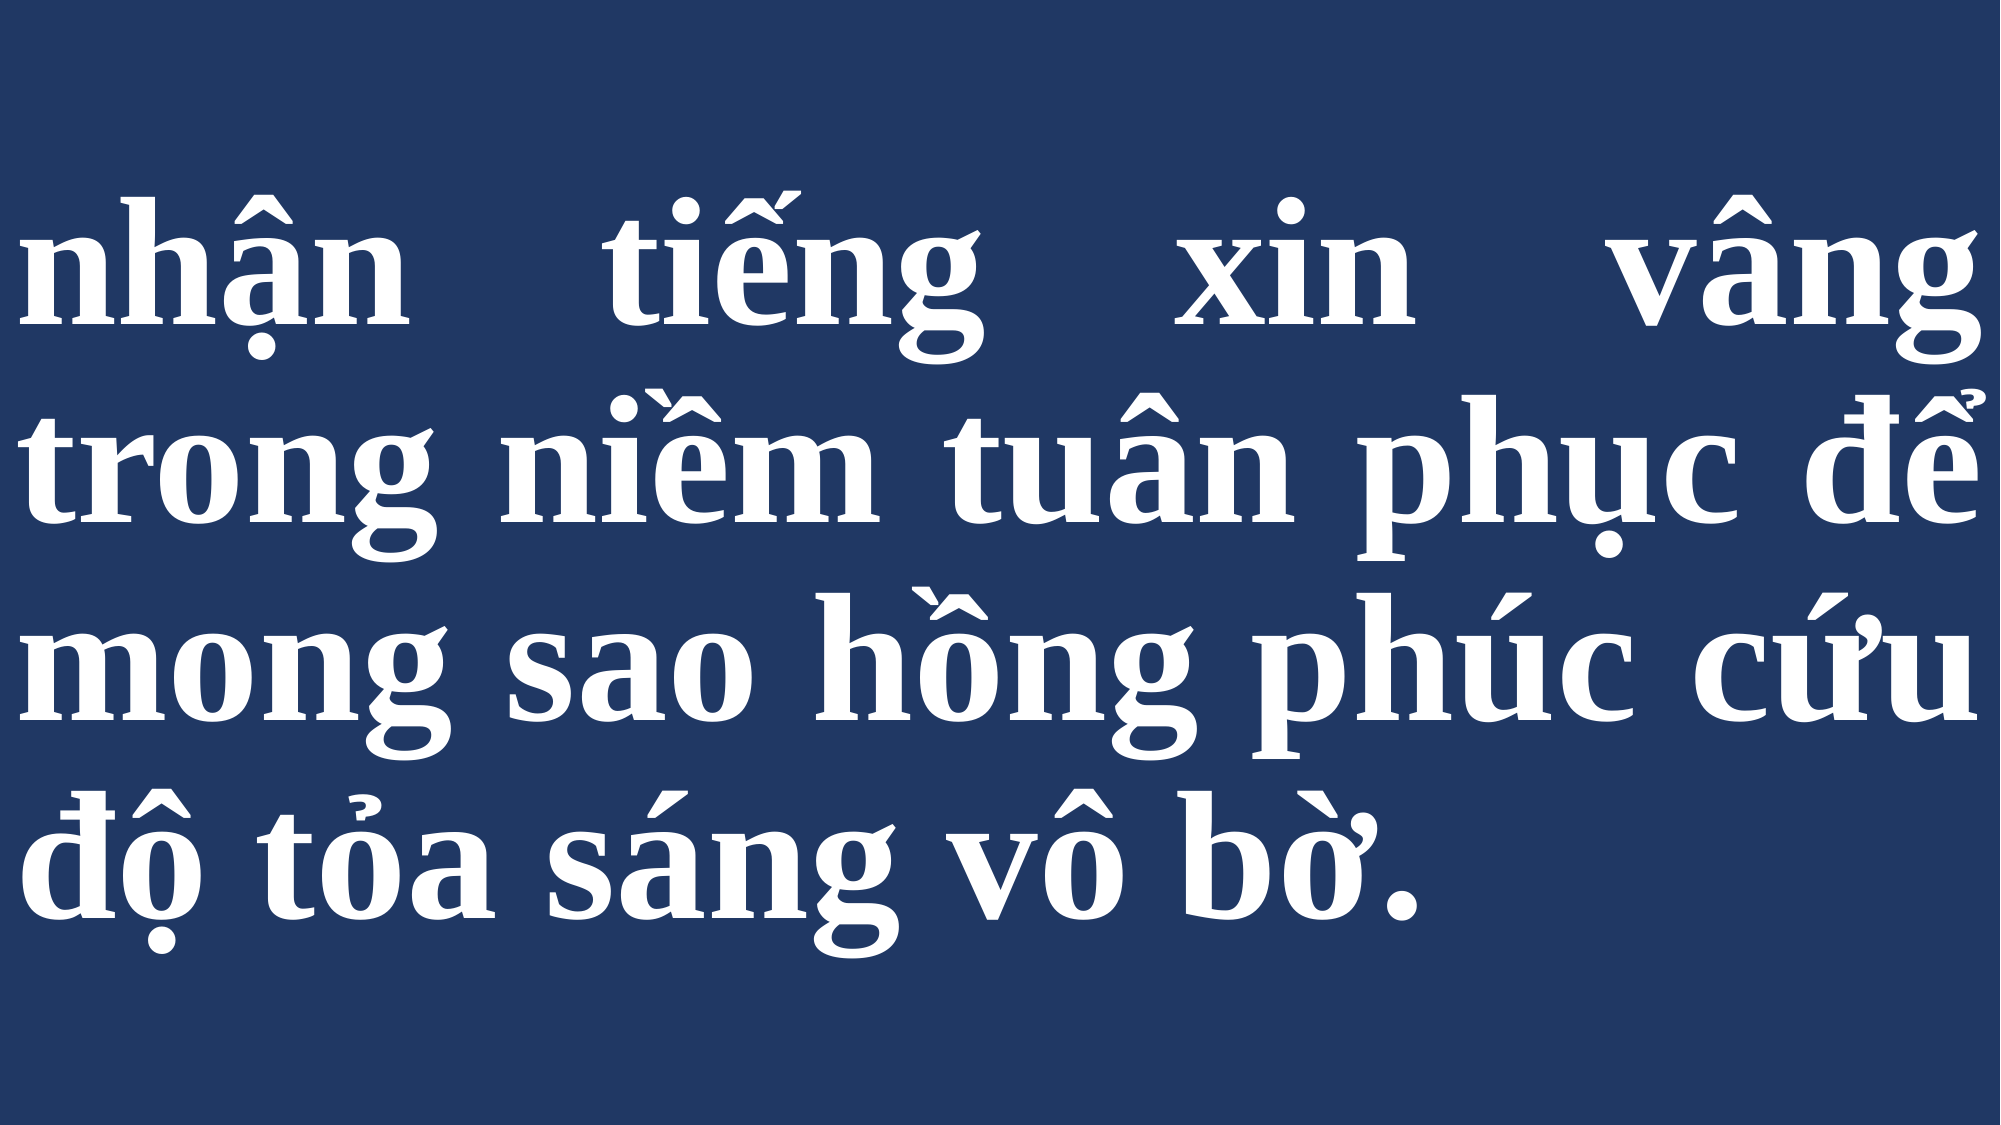

# nhận tiếng xin vâng trong niềm tuân phục để mong sao hồng phúc cứu độ tỏa sáng vô bờ.